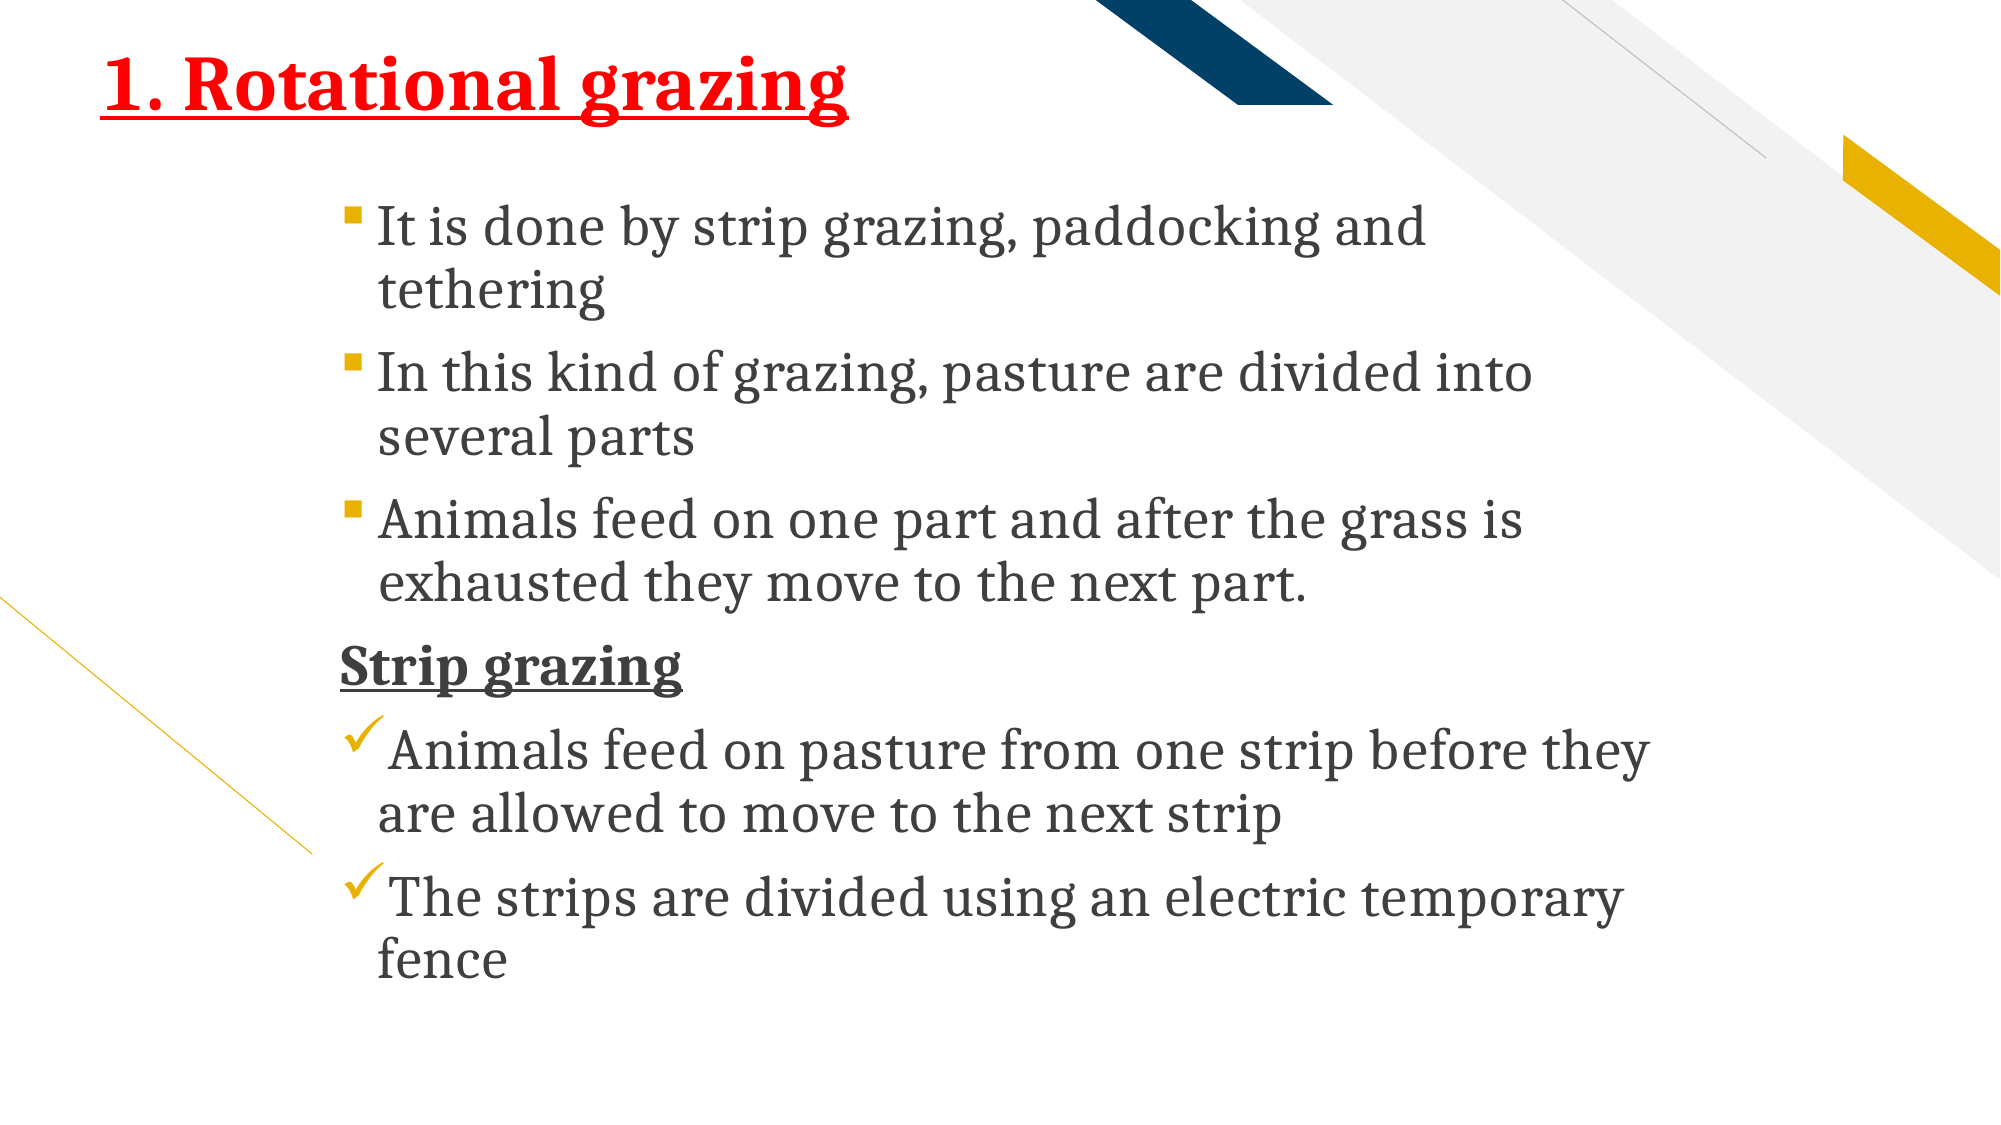

# 1. Rotational grazing
It is done by strip grazing, paddocking and tethering
In this kind of grazing, pasture are divided into several parts
Animals feed on one part and after the grass is exhausted they move to the next part.
Strip grazing
Animals feed on pasture from one strip before they are allowed to move to the next strip
The strips are divided using an electric temporary fence